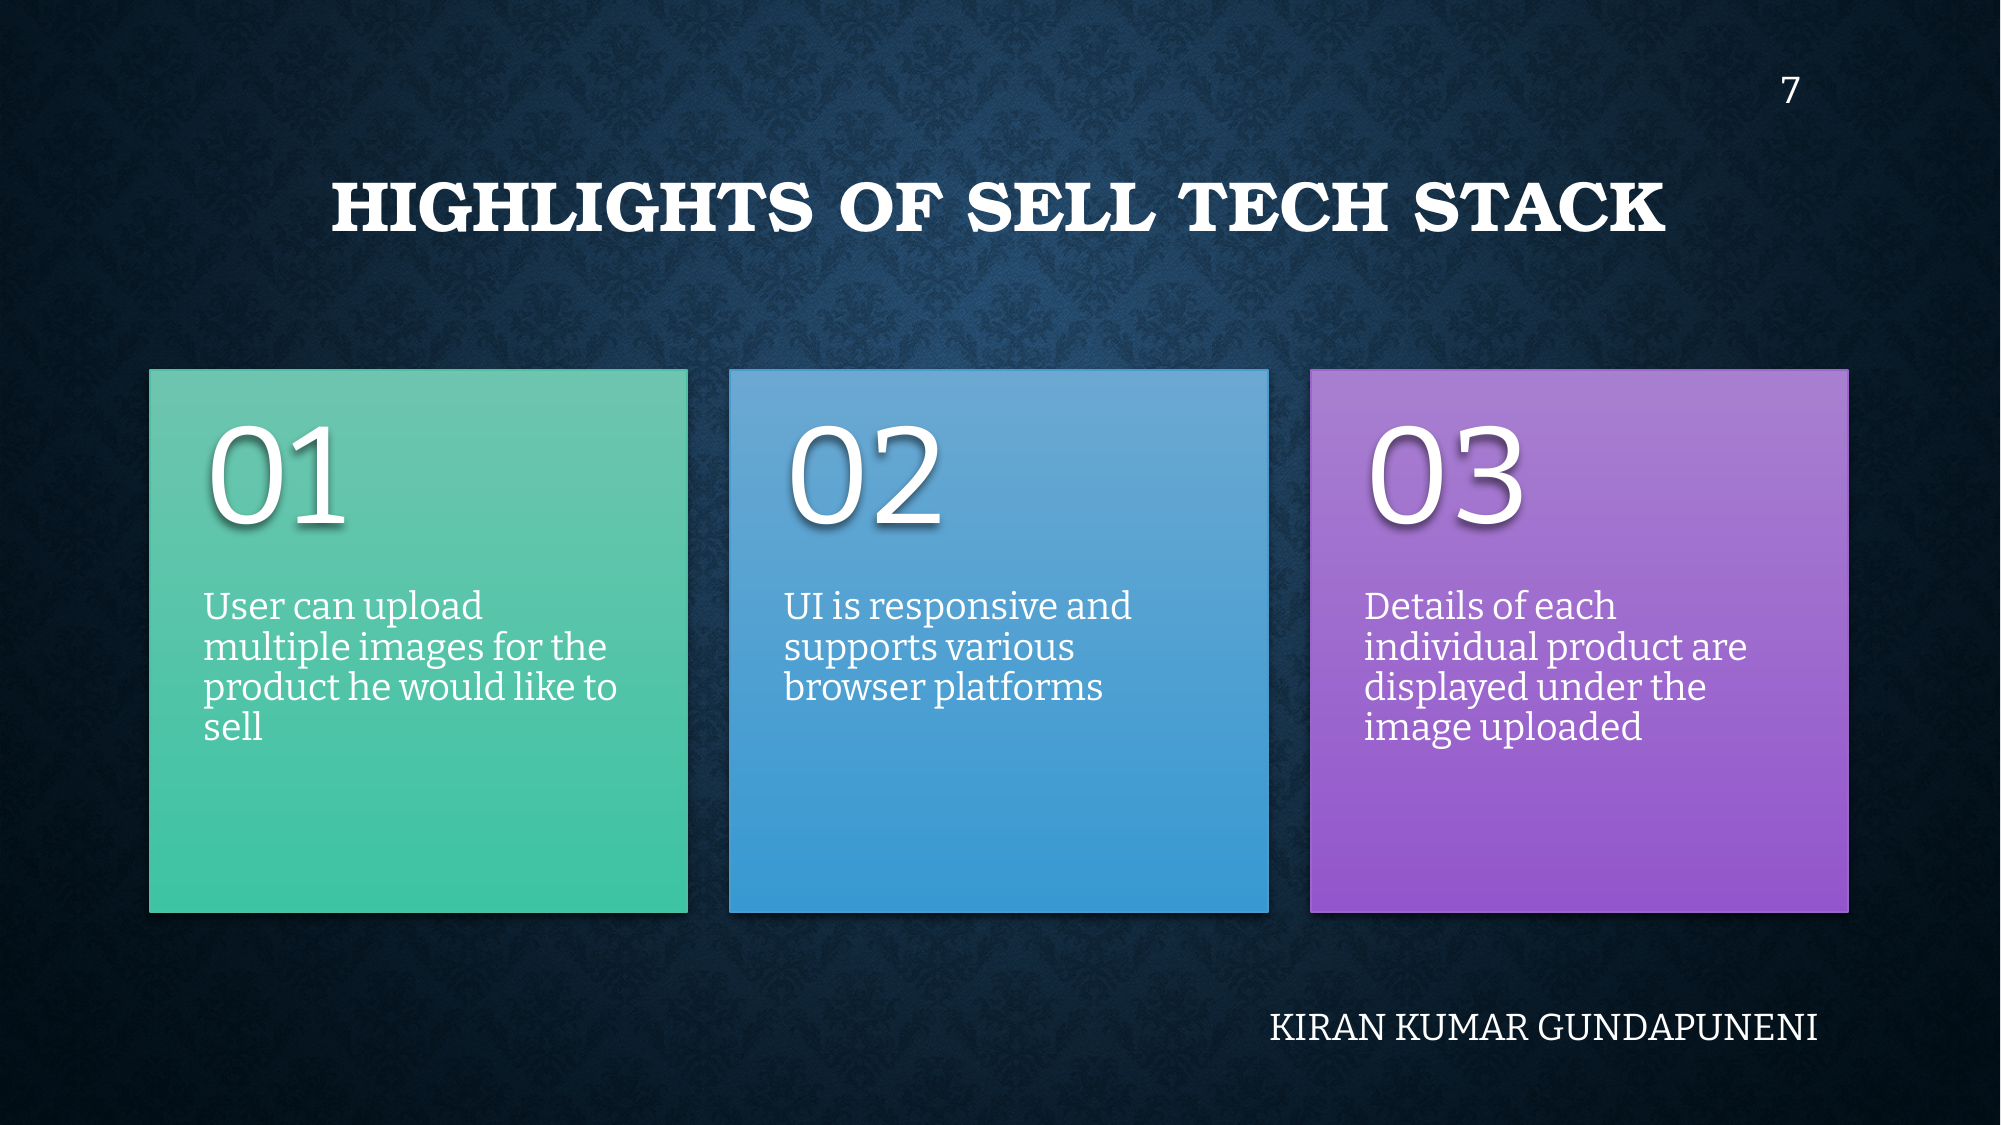

7
# Highlights of sell tech stack
User can upload multiple images for the product he would like to sell
01
UI is responsive and supports various browser platforms
02
Details of each individual product are displayed under the image uploaded
03
KIRAN KUMAR GUNDAPUNENI